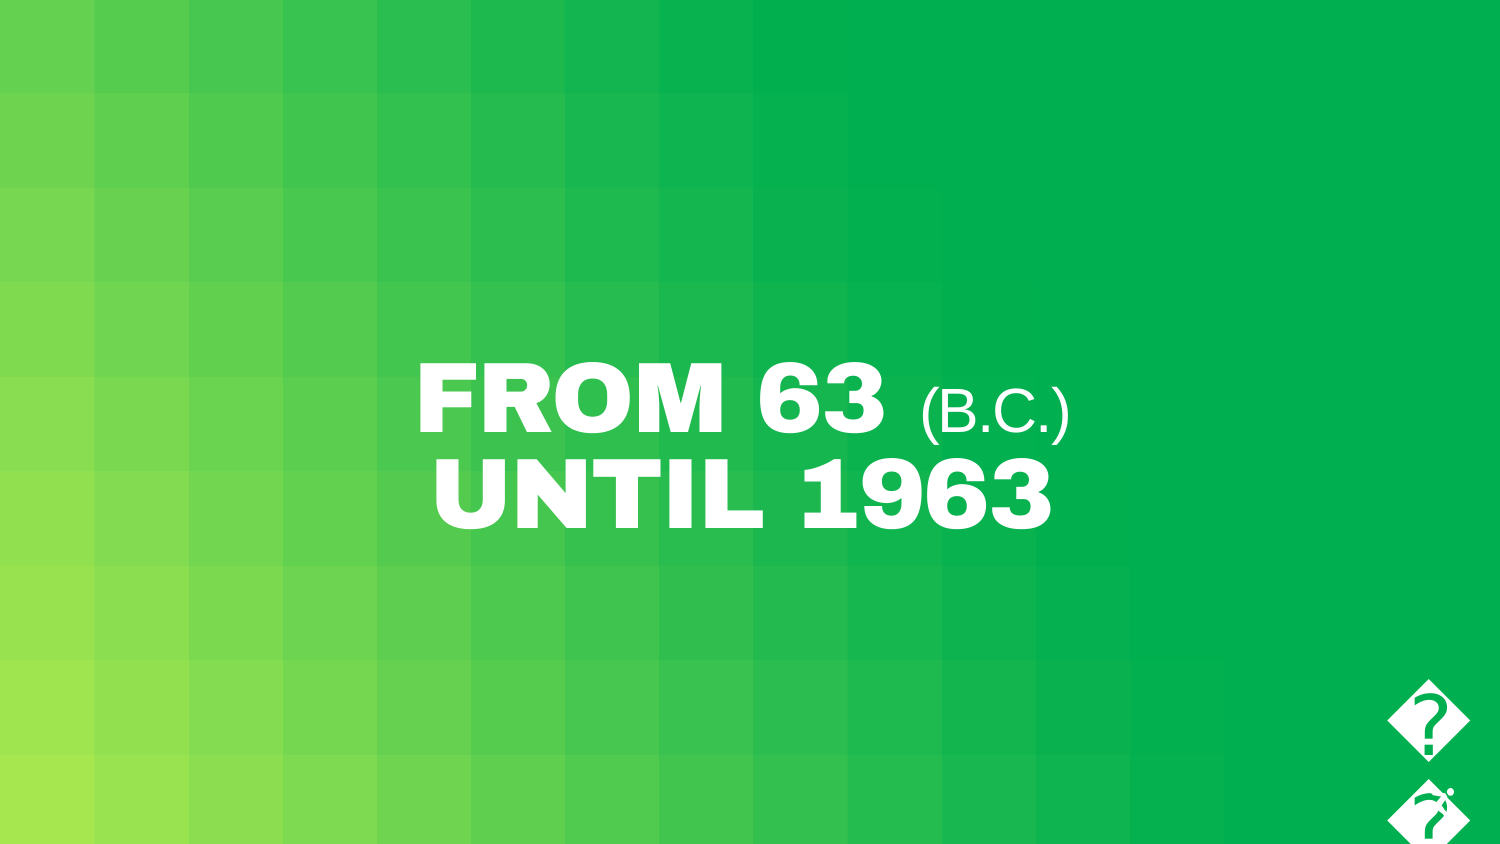

# from 63 (B.C.) until 1963
🏛